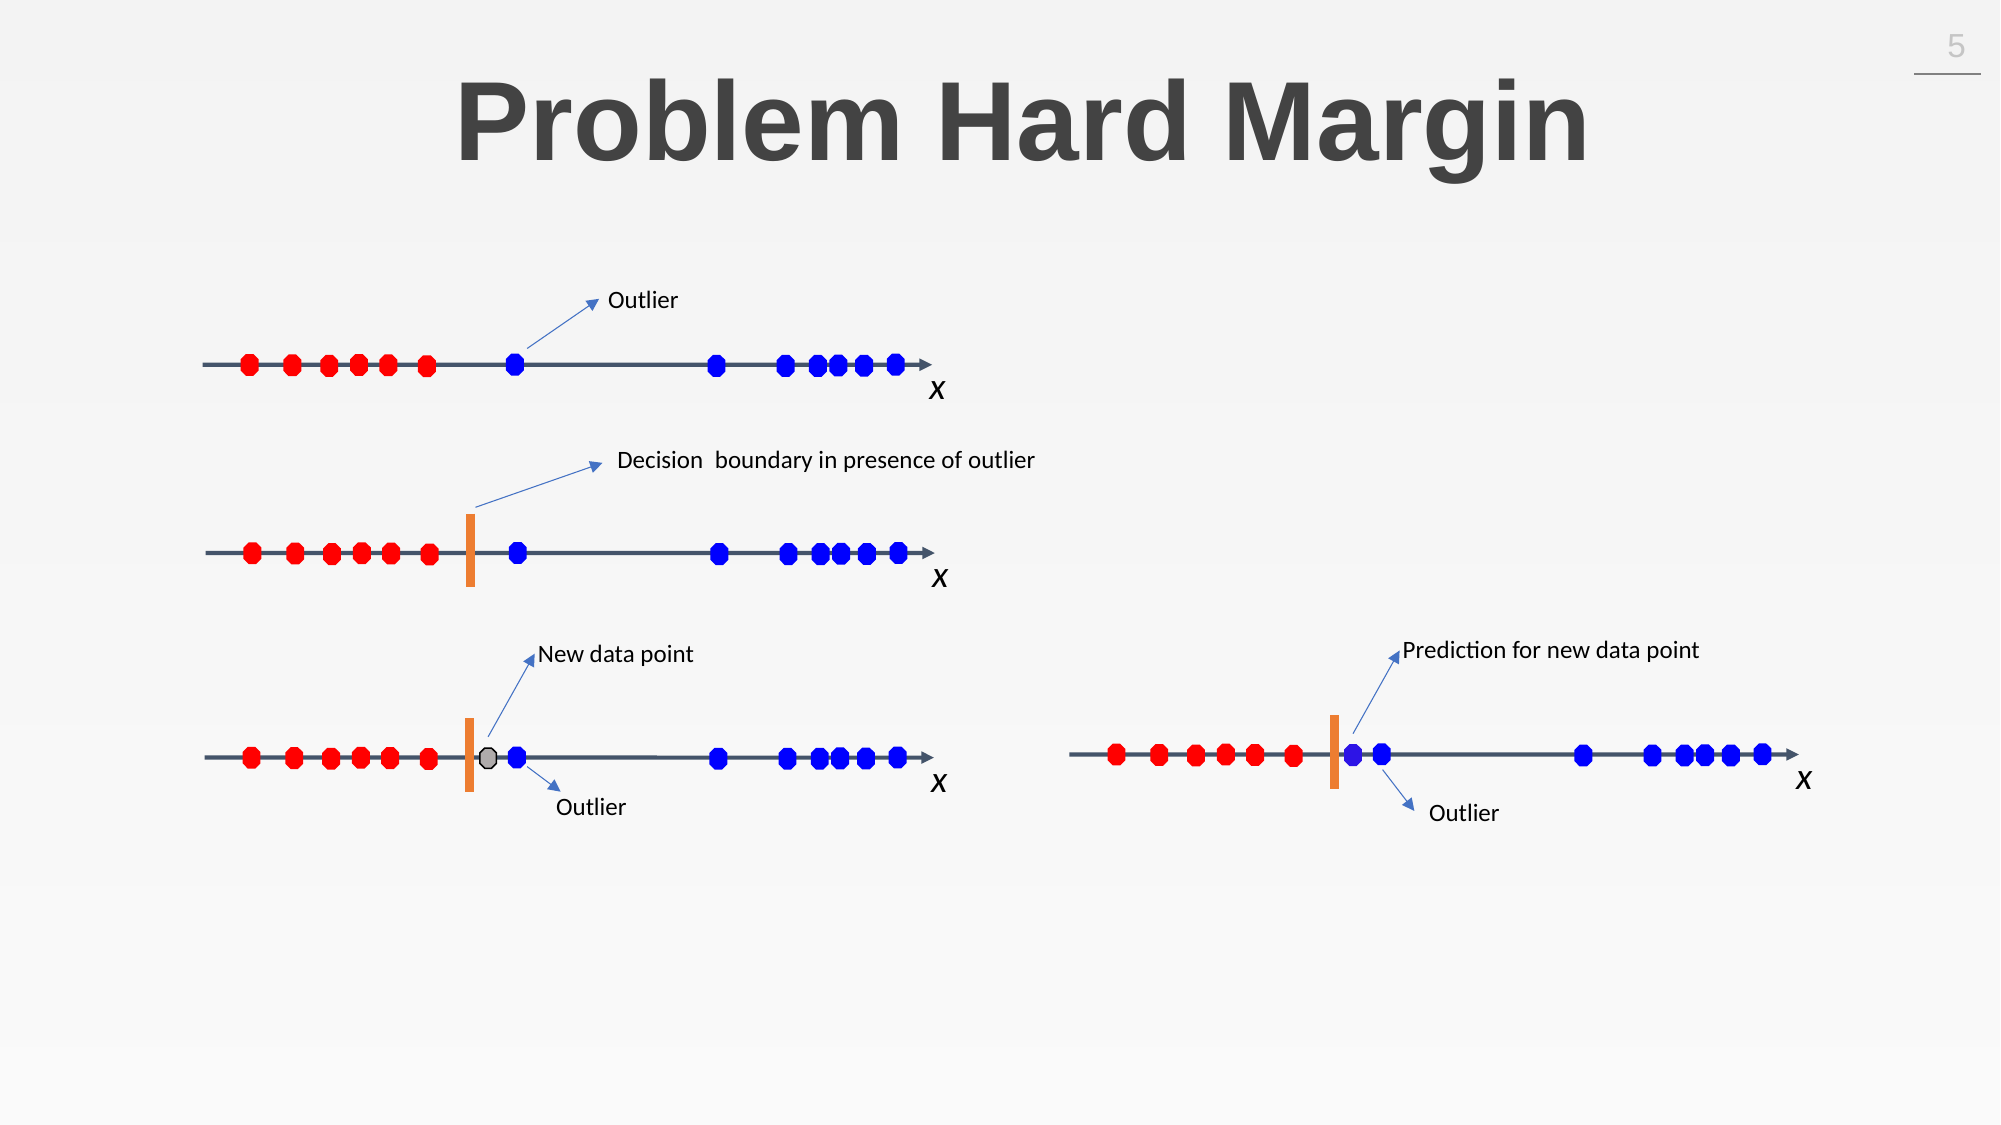

5
# Problem Hard Margin
Outlier

x

Decision  boundary in presence of outlier

x

Prediction for new data point

x

New data point

x

Outlier
Outlier